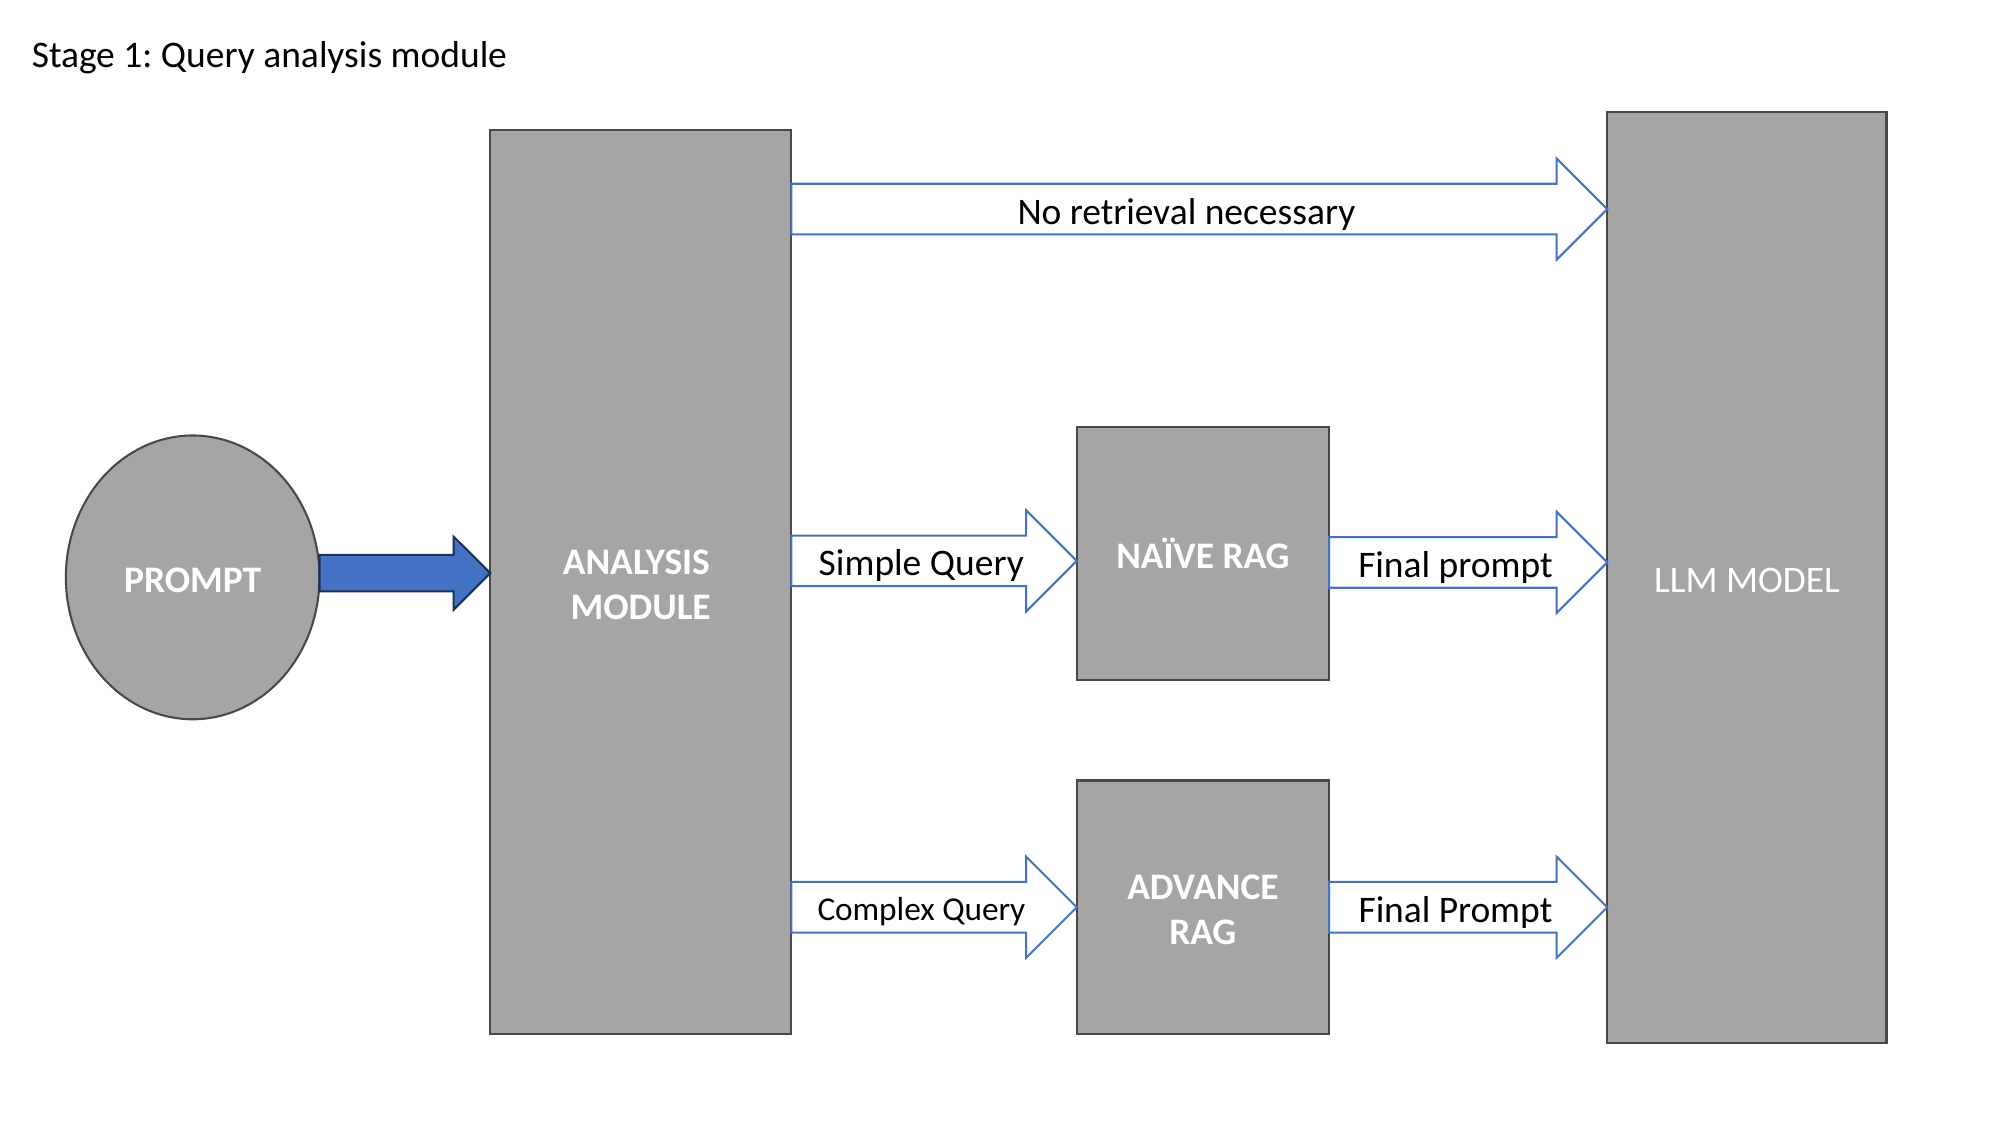

Stage 1: Query analysis module
LLM MODEL
ANALYSIS
MODULE
No retrieval necessary
NAÏVE RAG
PROMPT
Simple Query
Final prompt

ADVANCE RAG
Complex Query
Final Prompt